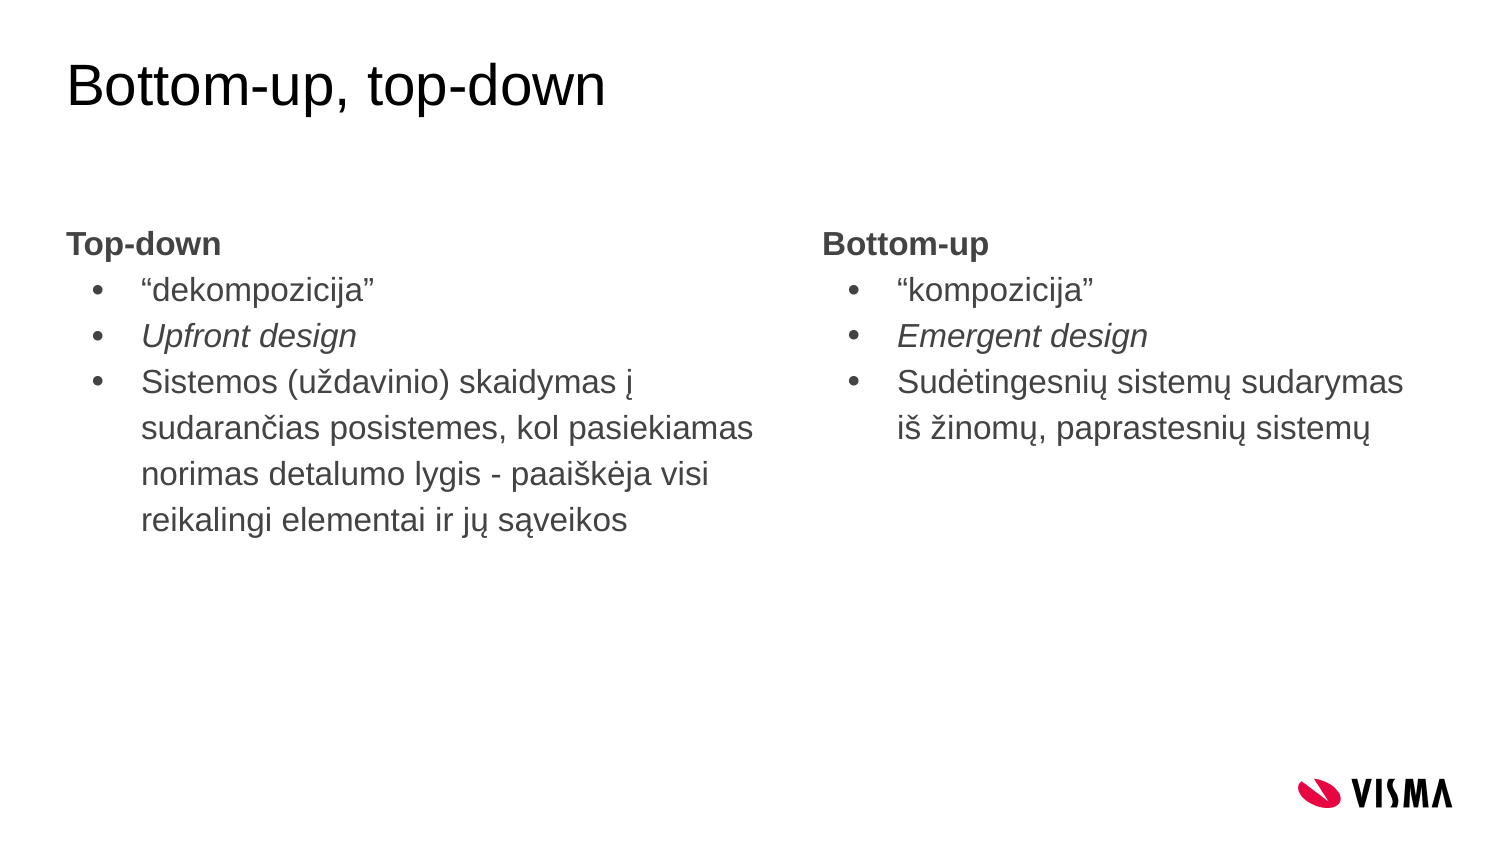

# Bottom-up, top-down

Top-down
“dekompozicija”
Upfront design
Sistemos (uždavinio) skaidymas į sudarančias posistemes, kol pasiekiamas norimas detalumo lygis - paaiškėja visi reikalingi elementai ir jų sąveikos
Bottom-up
“kompozicija”
Emergent design
Sudėtingesnių sistemų sudarymas iš žinomų, paprastesnių sistemų